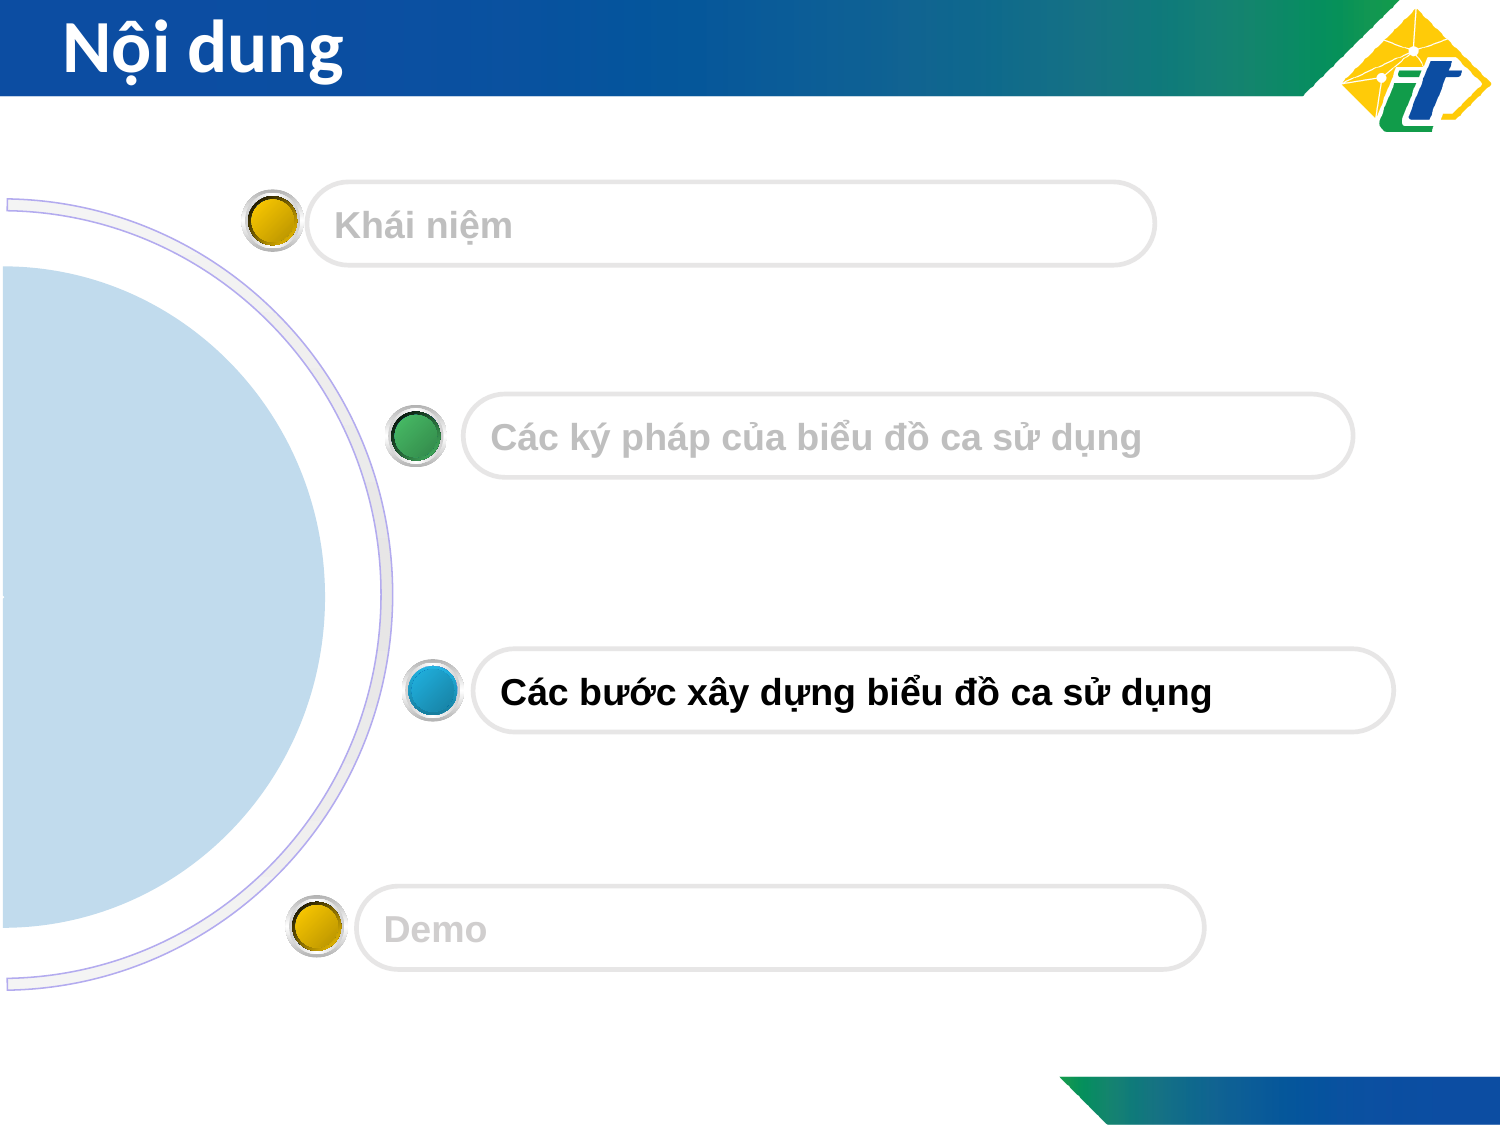

# Nội dung
Khái niệm

Các ký pháp của biểu đồ ca sử dụng

Các bước xây dựng biểu đồ ca sử dụng

Demo